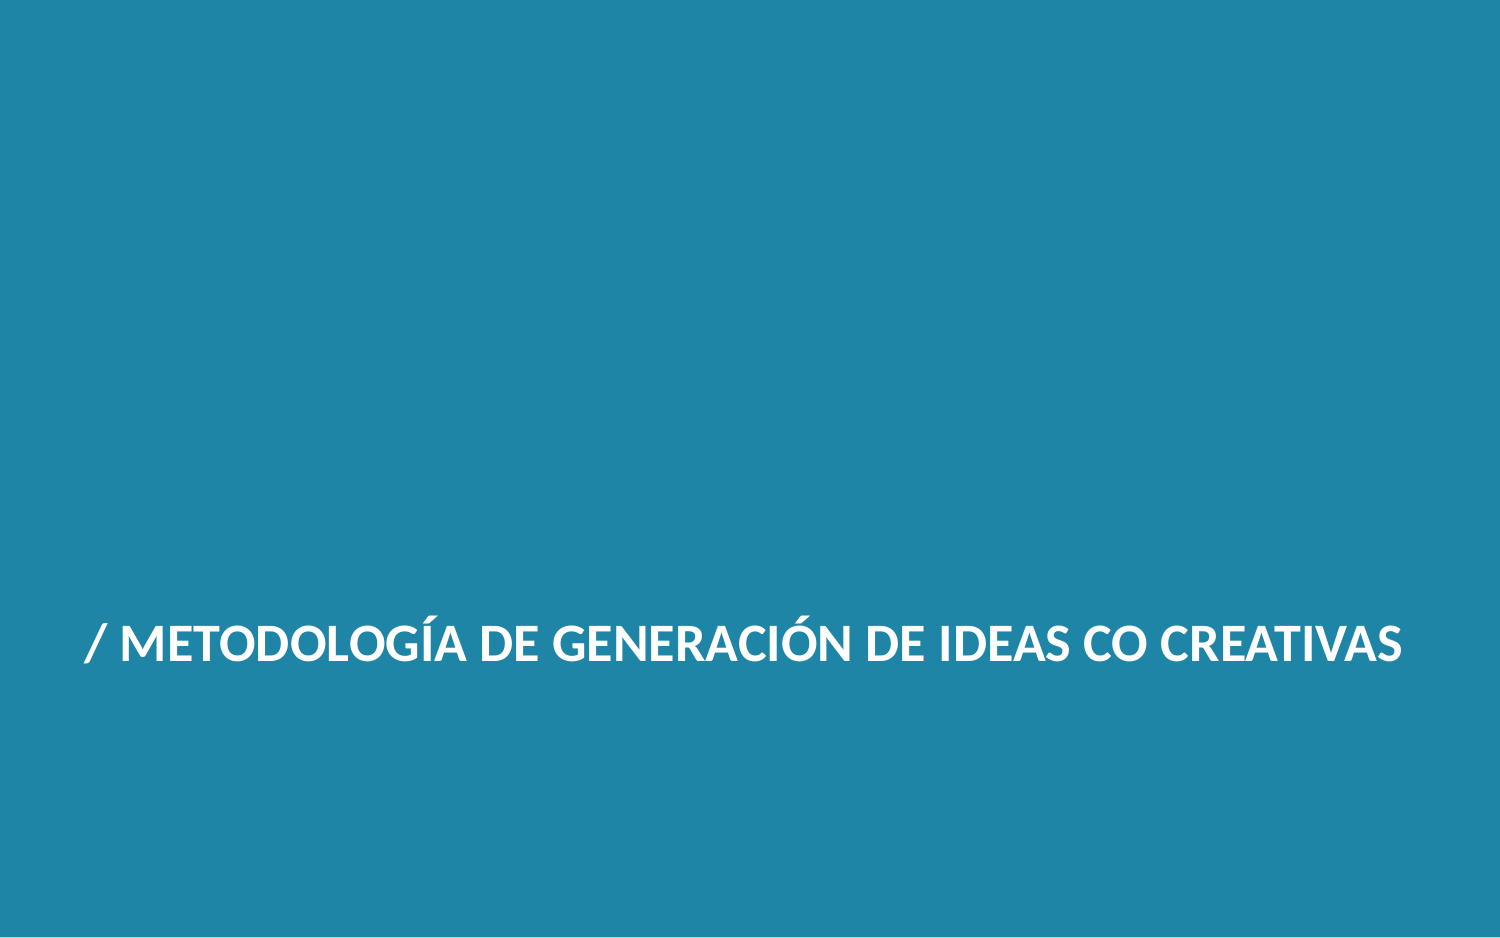

/ METODOLOGÍA DE GENERACIÓN DE IDEAS CO CREATIVAS